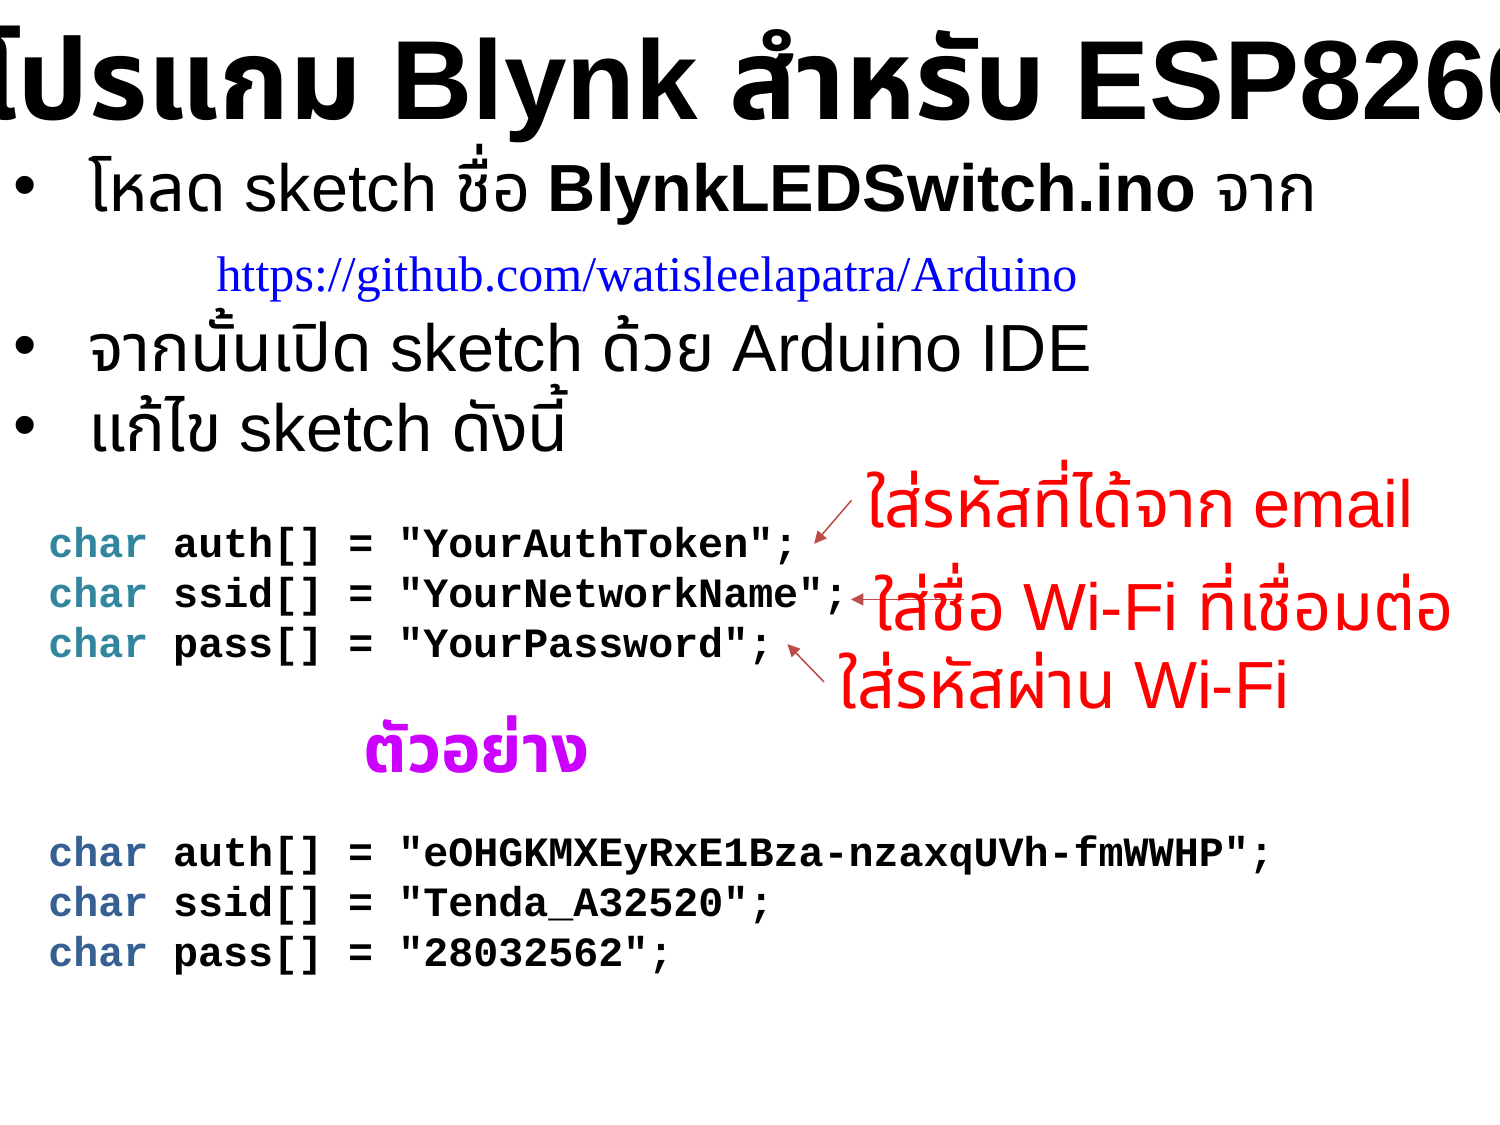

โปรแกม Blynk สำหรับ ESP8266
โหลด sketch ชื่อ BlynkLEDSwitch.ino จาก
           https://github.com/watisleelapatra/Arduino
จากนั้นเปิด sketch ด้วย Arduino IDE
แก้ไข sketch ดังนี้
ใส่รหัสที่ได้จาก email
char auth[] = "YourAuthToken";
char ssid[] = "YourNetworkName";
char pass[] = "YourPassword";
ใส่ชื่อ Wi-Fi ที่เชื่อมต่อ
ใส่รหัสผ่าน Wi-Fi
ตัวอย่าง
char auth[] = "eOHGKMXEyRxE1Bza-nzaxqUVh-fmWWHP";
char ssid[] = "Tenda_A32520";
char pass[] = "28032562";